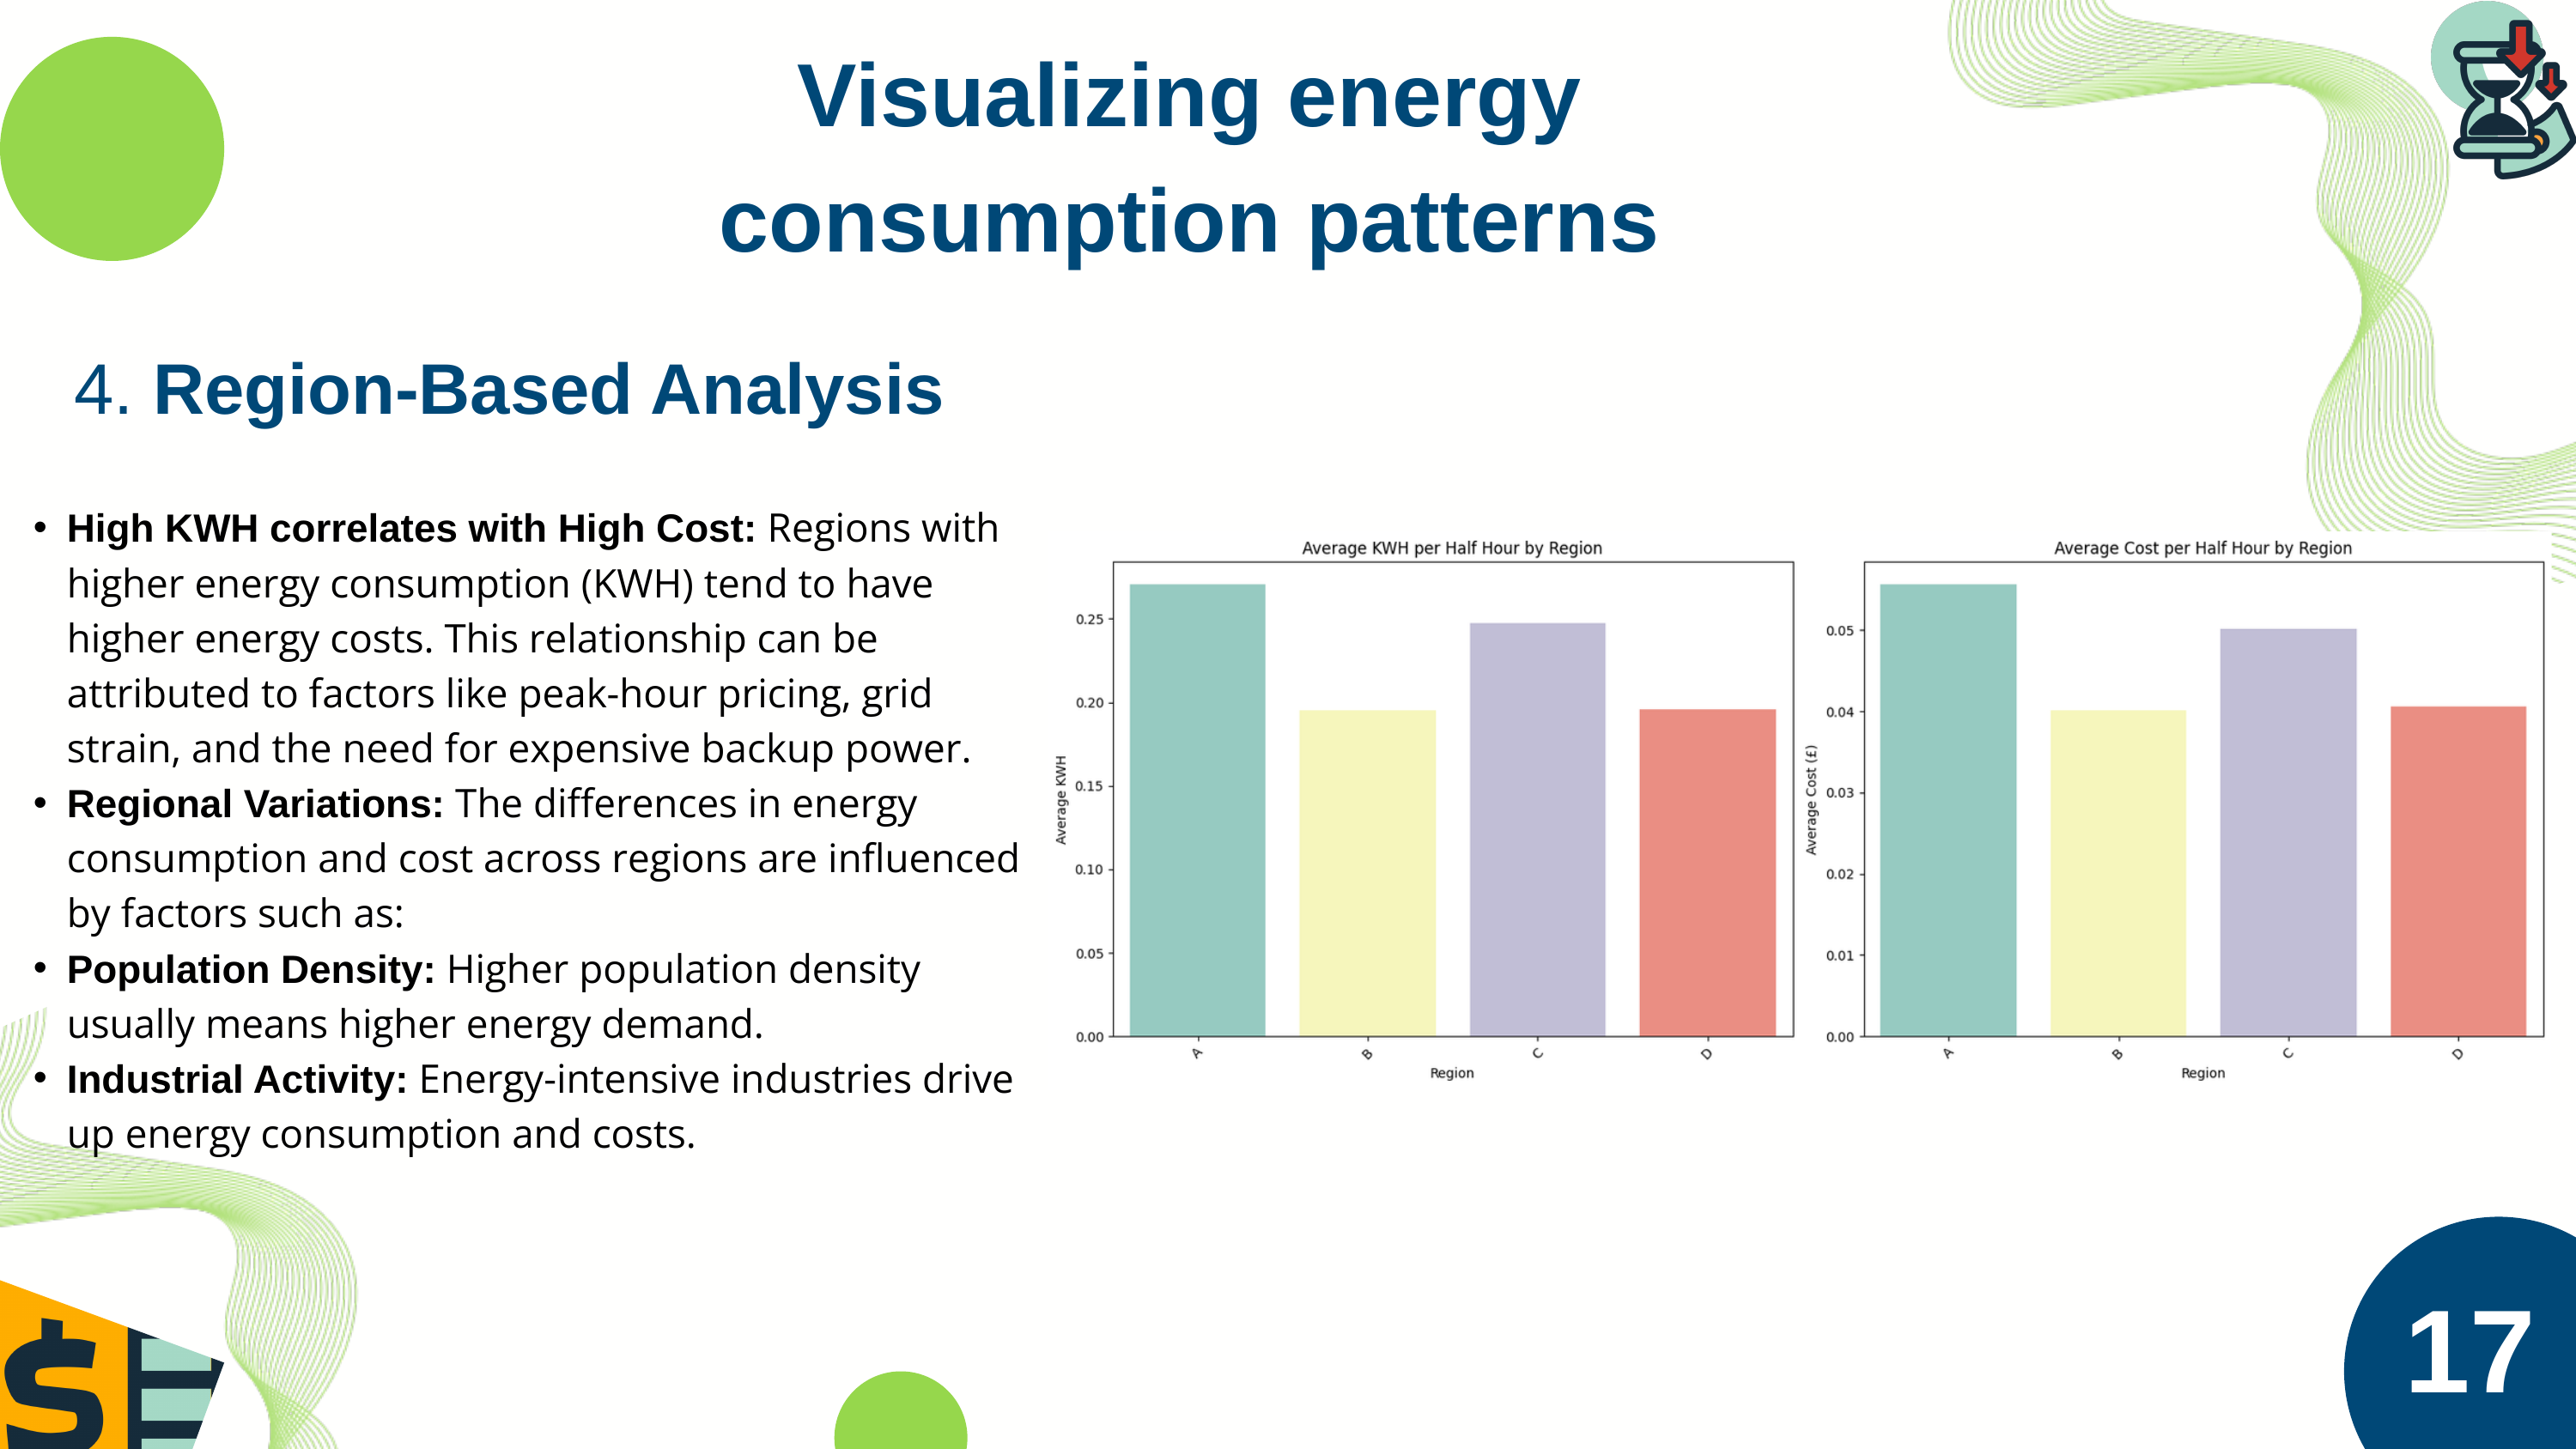

Visualizing energy consumption patterns

4. Region-Based Analysis
High KWH correlates with High Cost: Regions with higher energy consumption (KWH) tend to have higher energy costs. This relationship can be attributed to factors like peak-hour pricing, grid strain, and the need for expensive backup power.
Regional Variations: The differences in energy consumption and cost across regions are influenced by factors such as:
Population Density: Higher population density usually means higher energy demand.
Industrial Activity: Energy-intensive industries drive up energy consumption and costs.

17